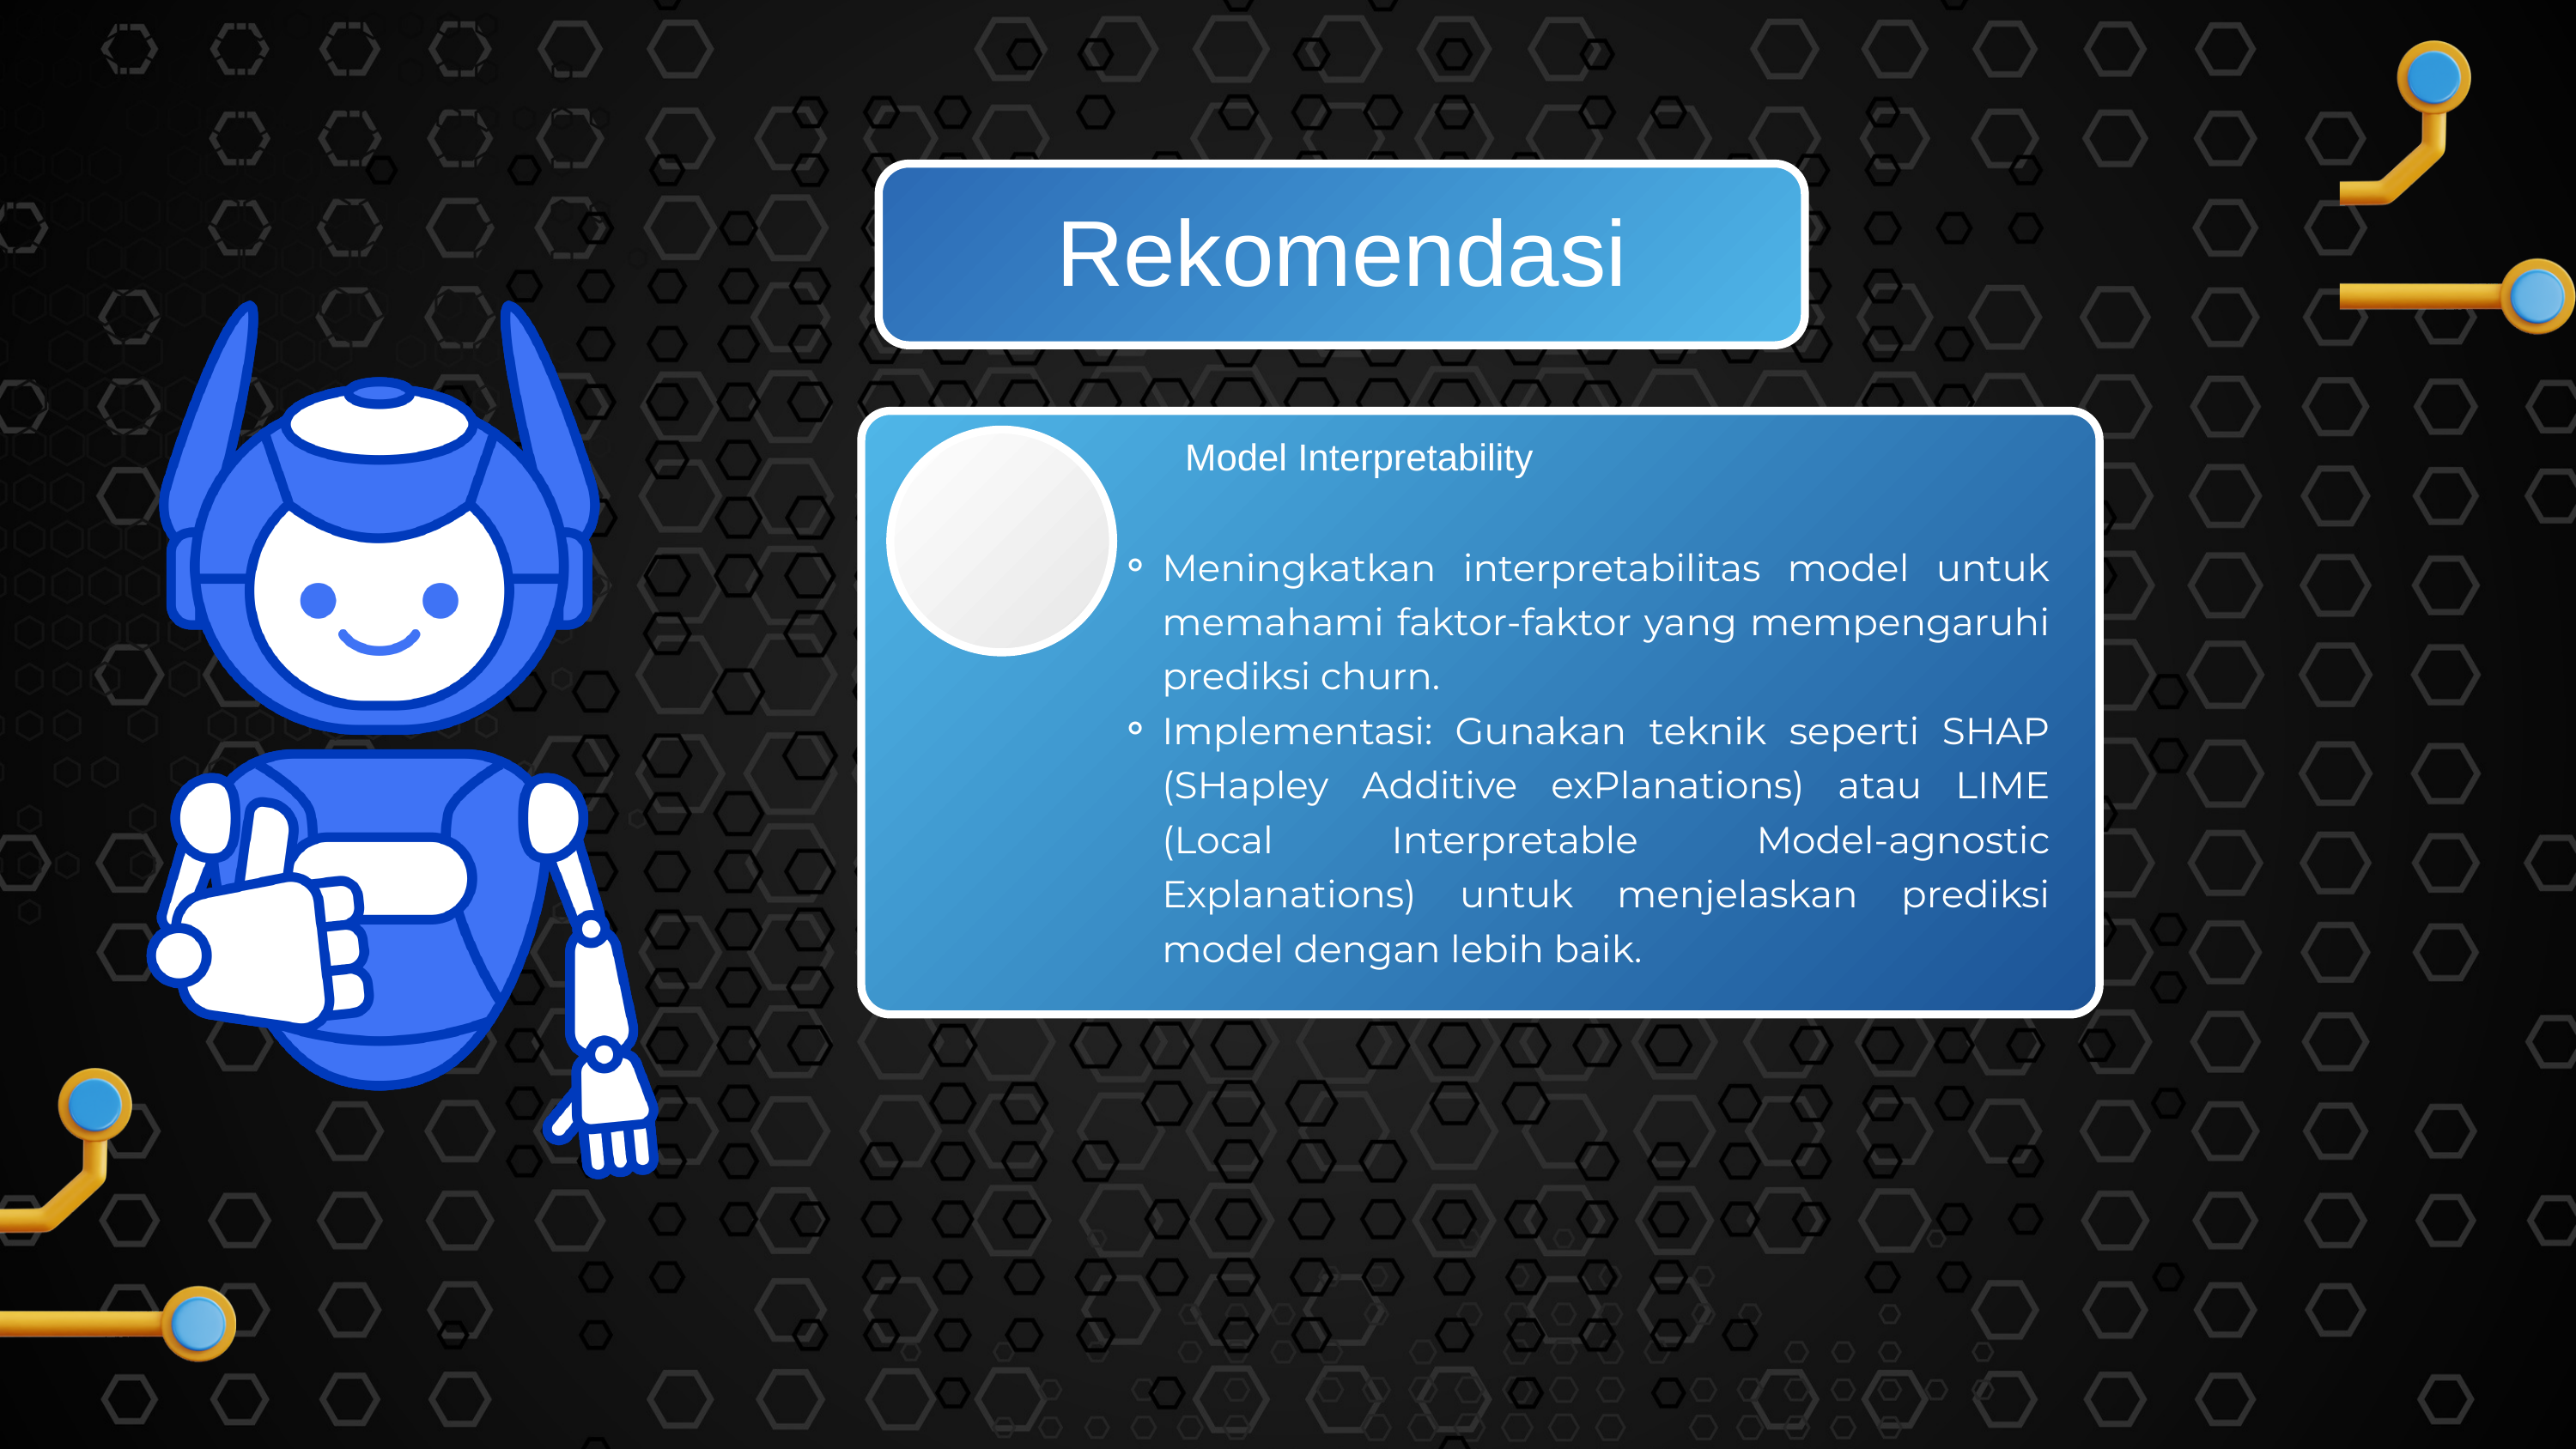

Rekomendasi

Model Interpretability

Meningkatkan interpretabilitas model untuk memahami faktor-faktor yang mempengaruhi prediksi churn.
Implementasi: Gunakan teknik seperti SHAP (SHapley Additive exPlanations) atau LIME (Local Interpretable Model-agnostic Explanations) untuk menjelaskan prediksi model dengan lebih baik.